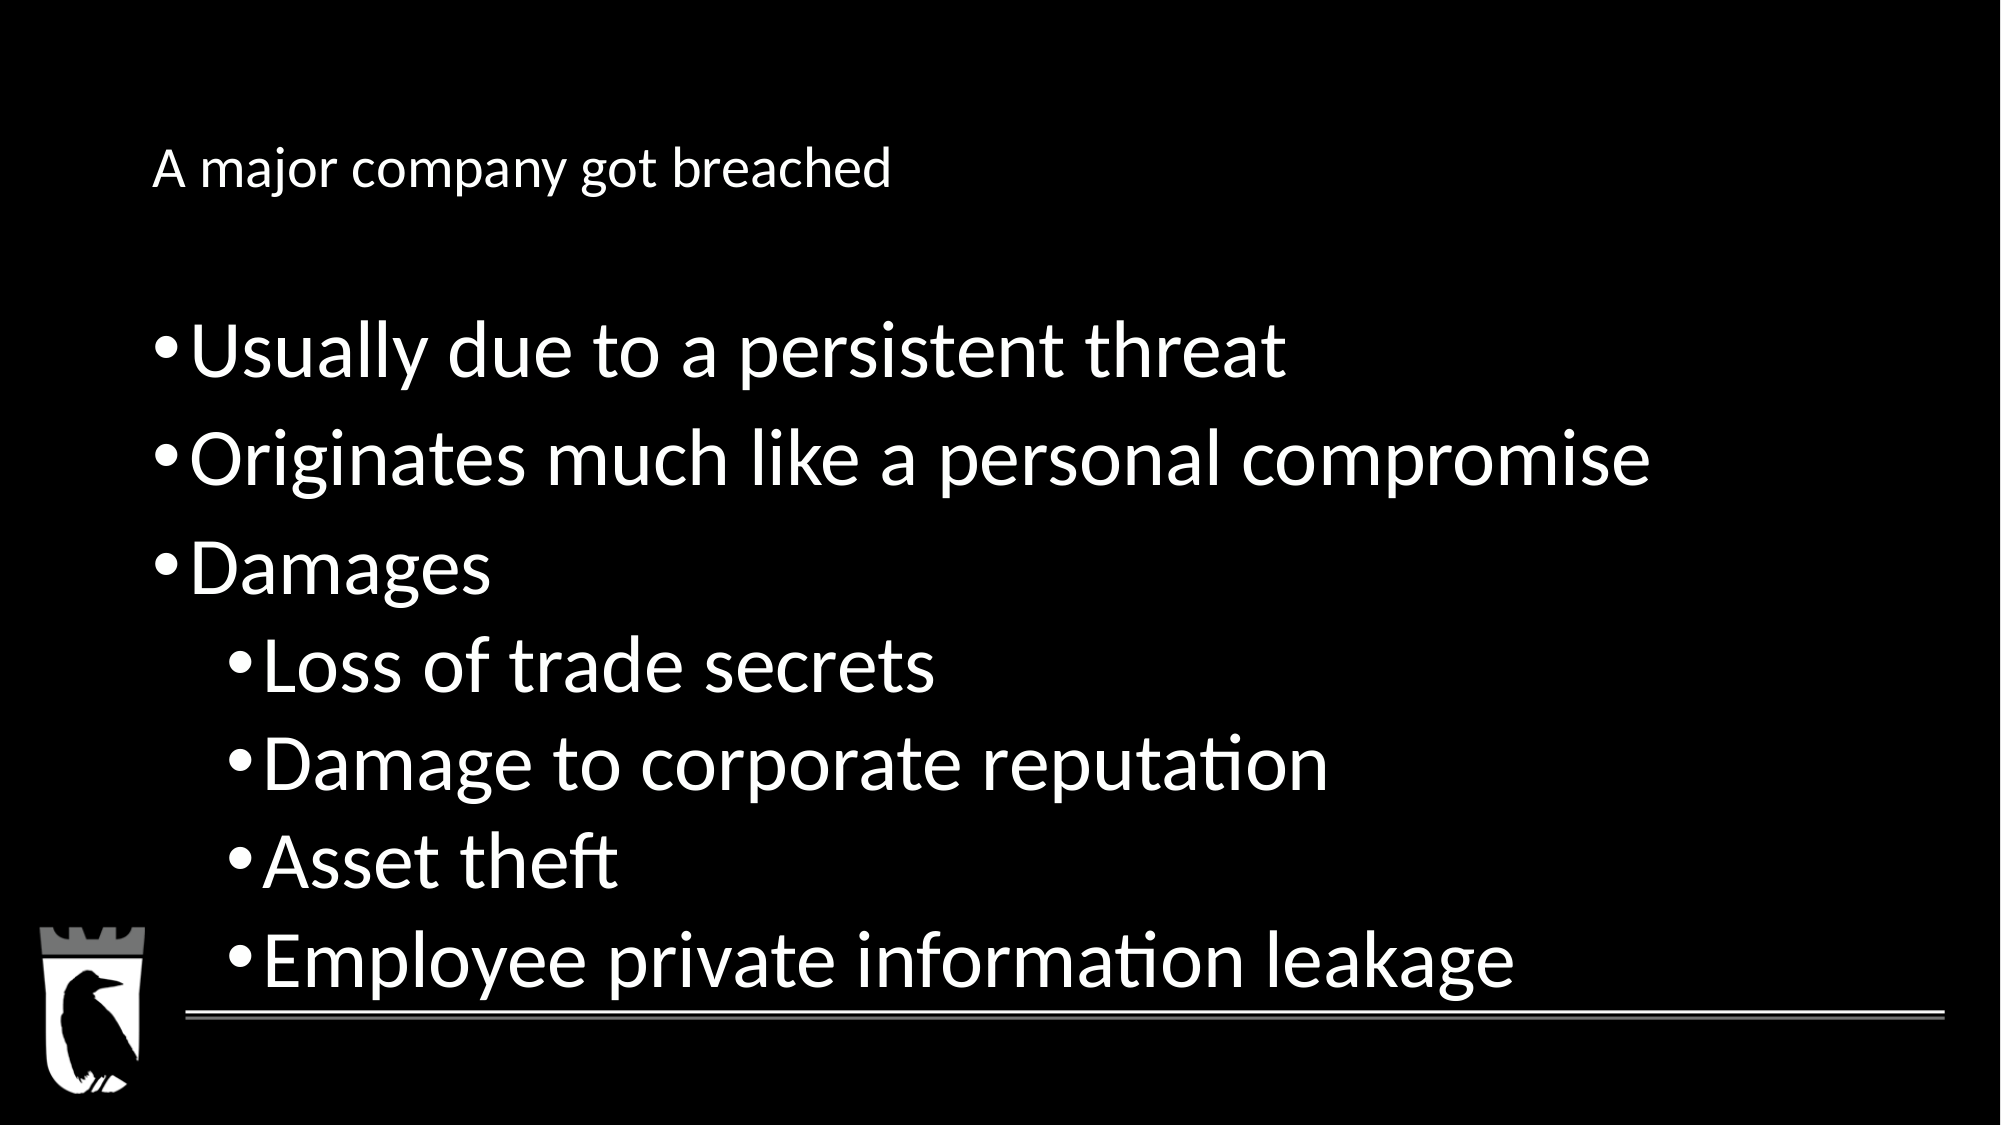

# A major company got breached
Usually due to a persistent threat
Originates much like a personal compromise
Damages
Loss of trade secrets
Damage to corporate reputation
Asset theft
Employee private information leakage